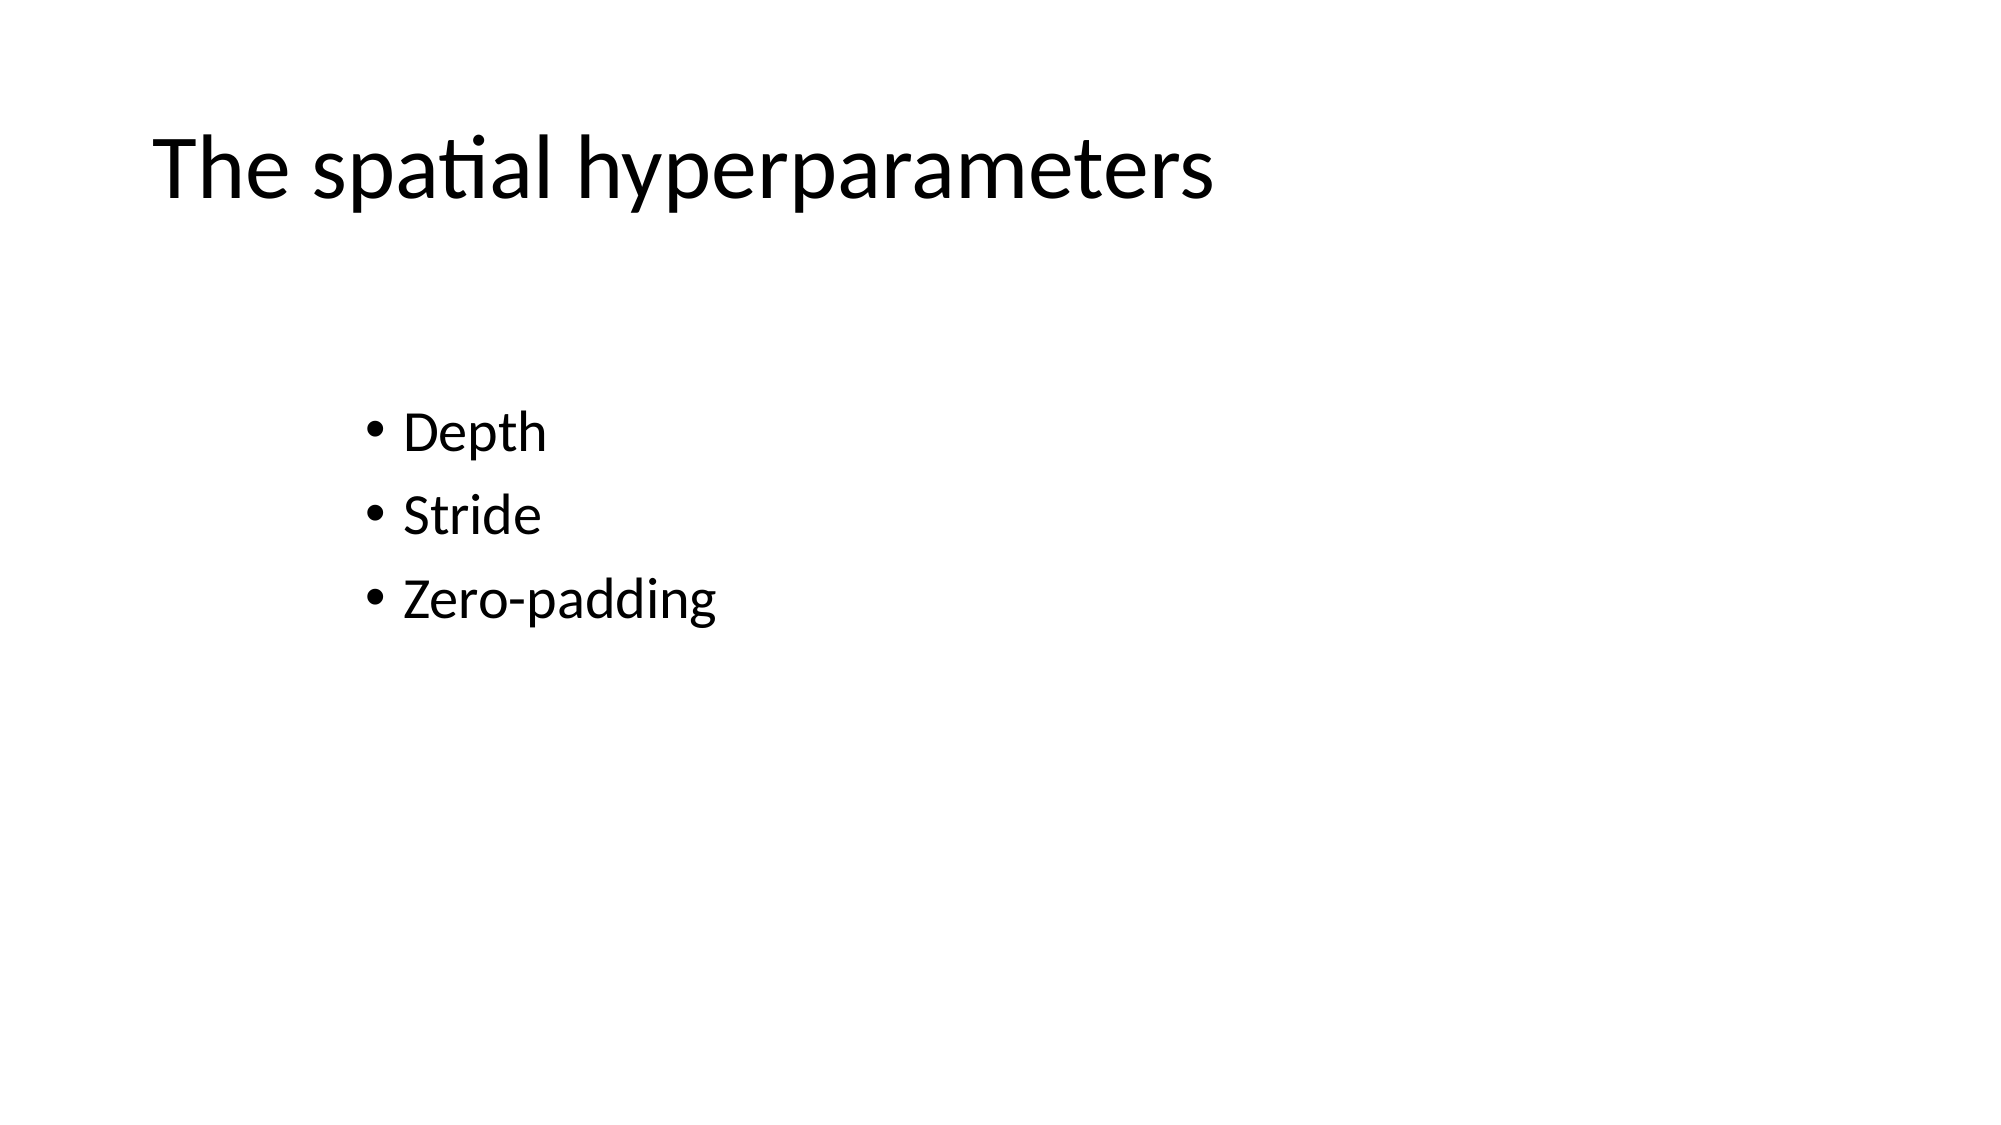

# The spatial hyperparameters

Depth
Stride
Zero-padding